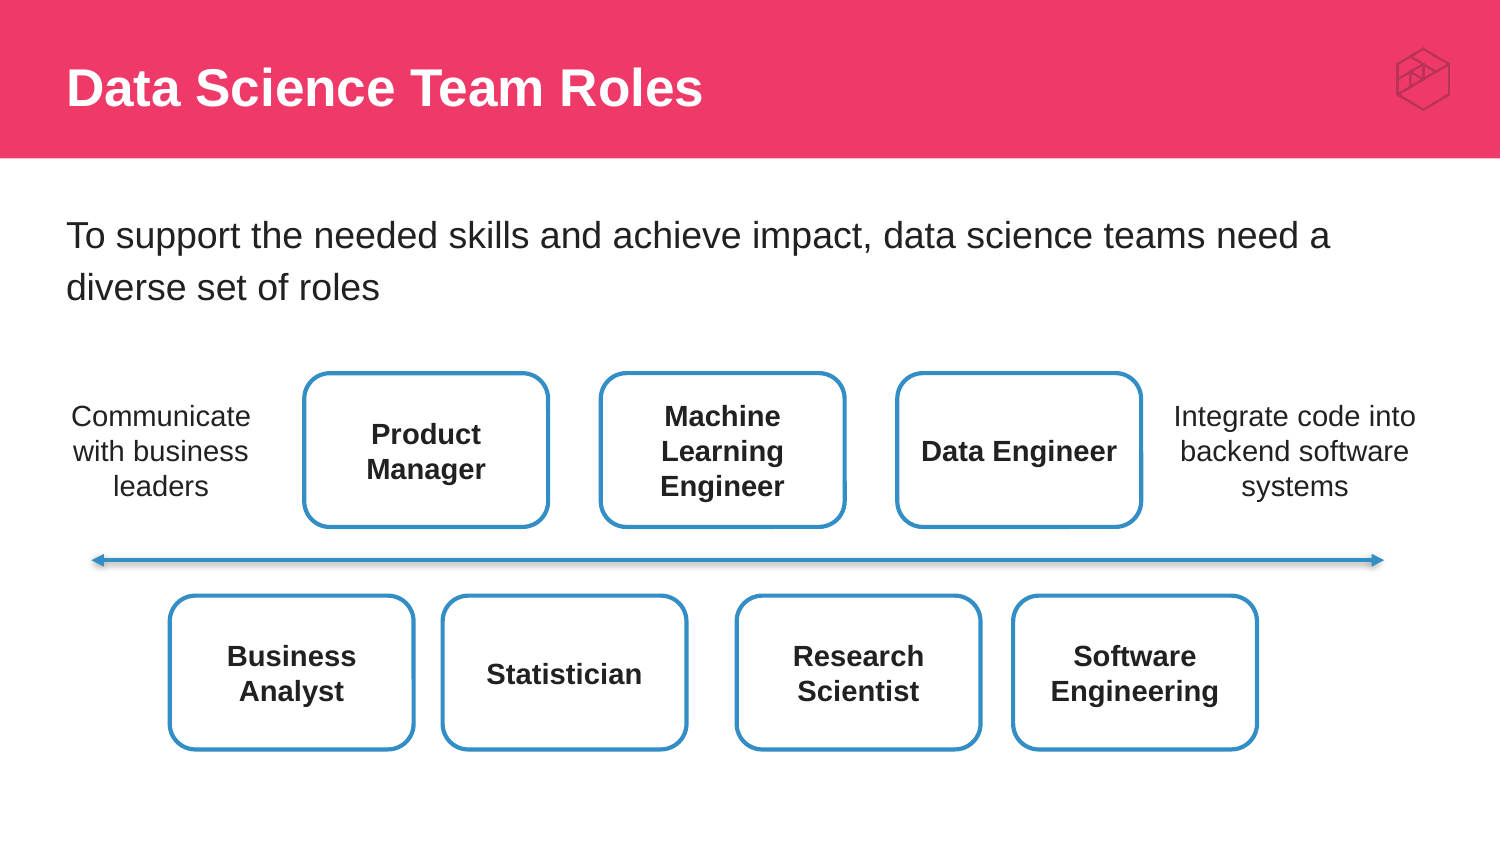

# Data Science Team Roles
To support the needed skills and achieve impact, data science teams need a diverse set of roles
Machine Learning Engineer
Data Engineer
Product Manager
Communicate with business leaders
Integrate code into backend software systems

Business Analyst
Statistician
Research Scientist
Software Engineering